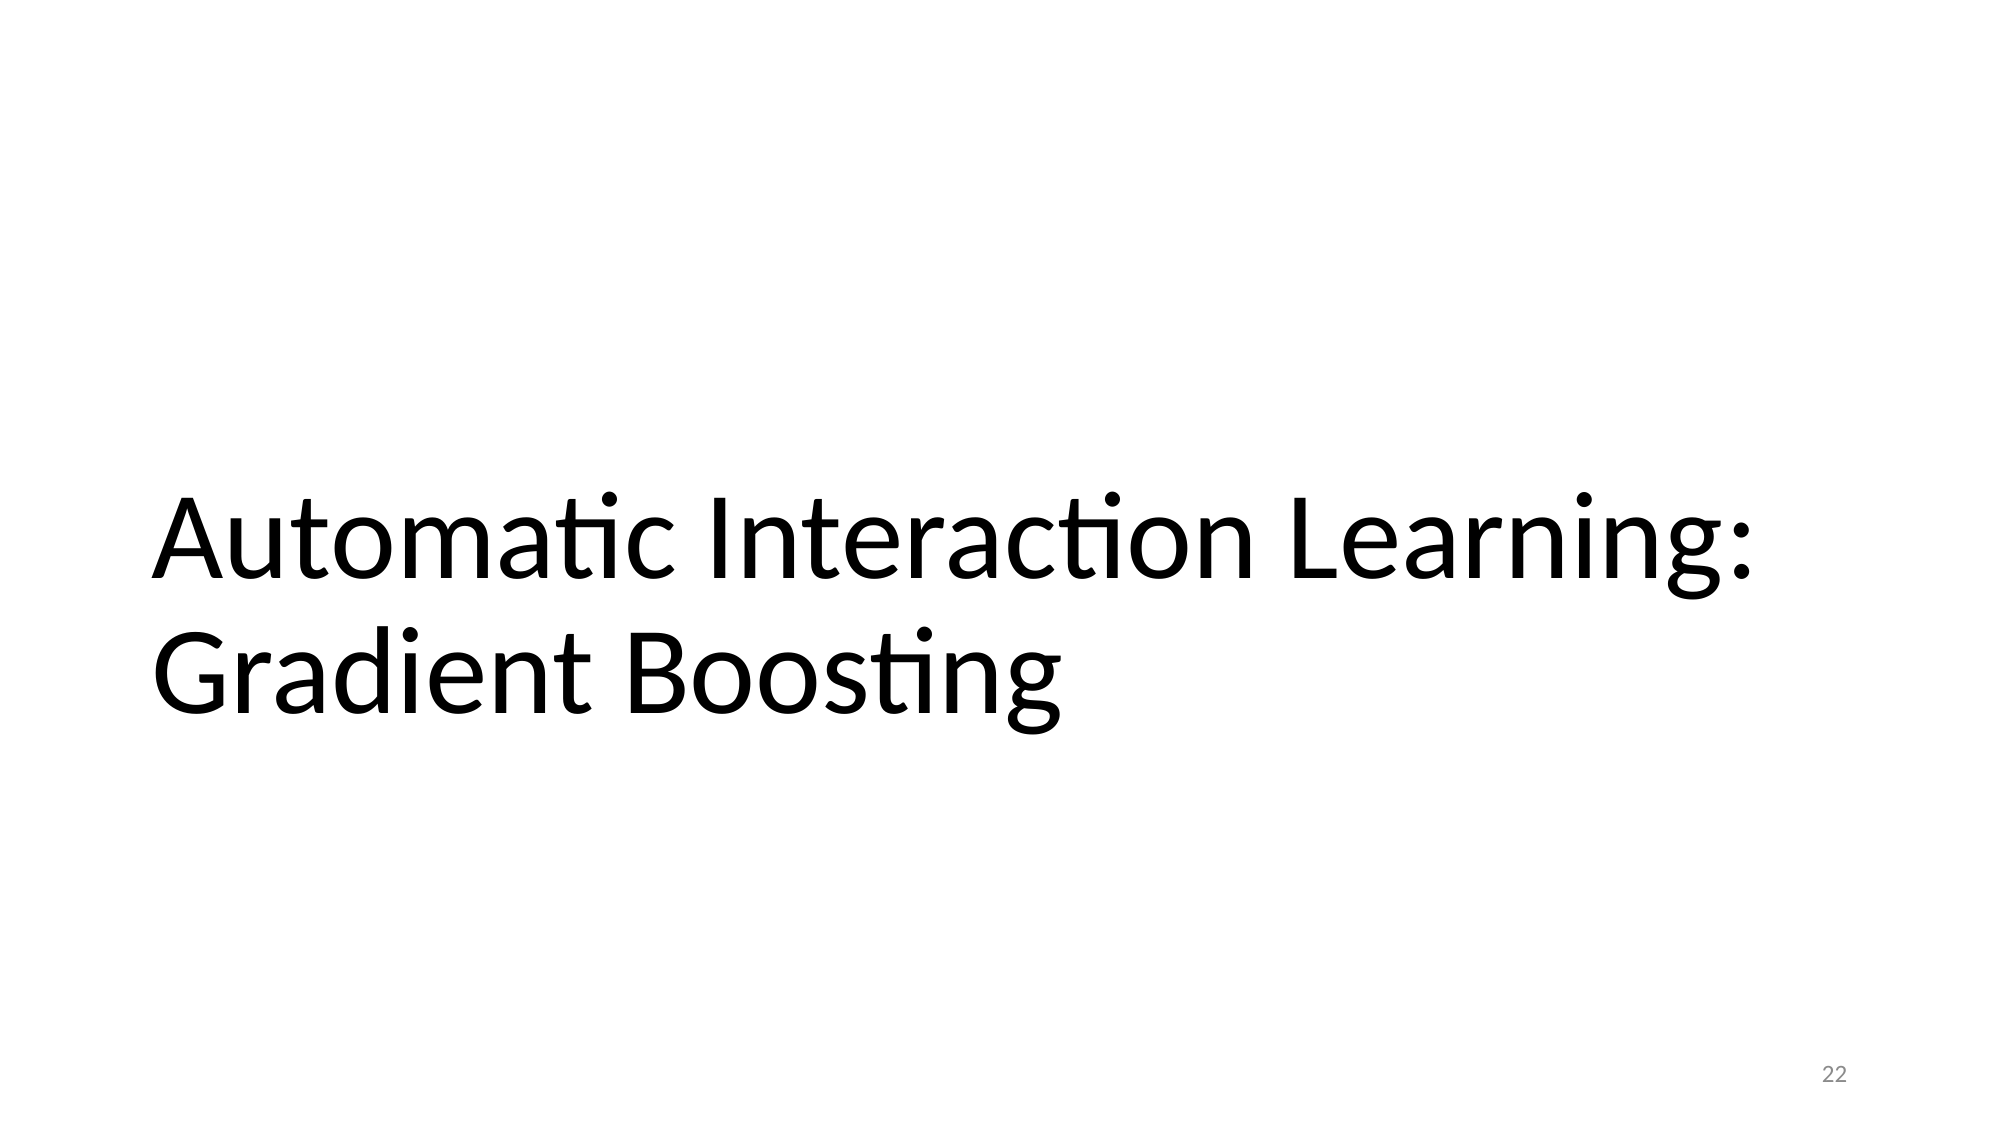

# Automatic Interaction Learning: Gradient Boosting
22